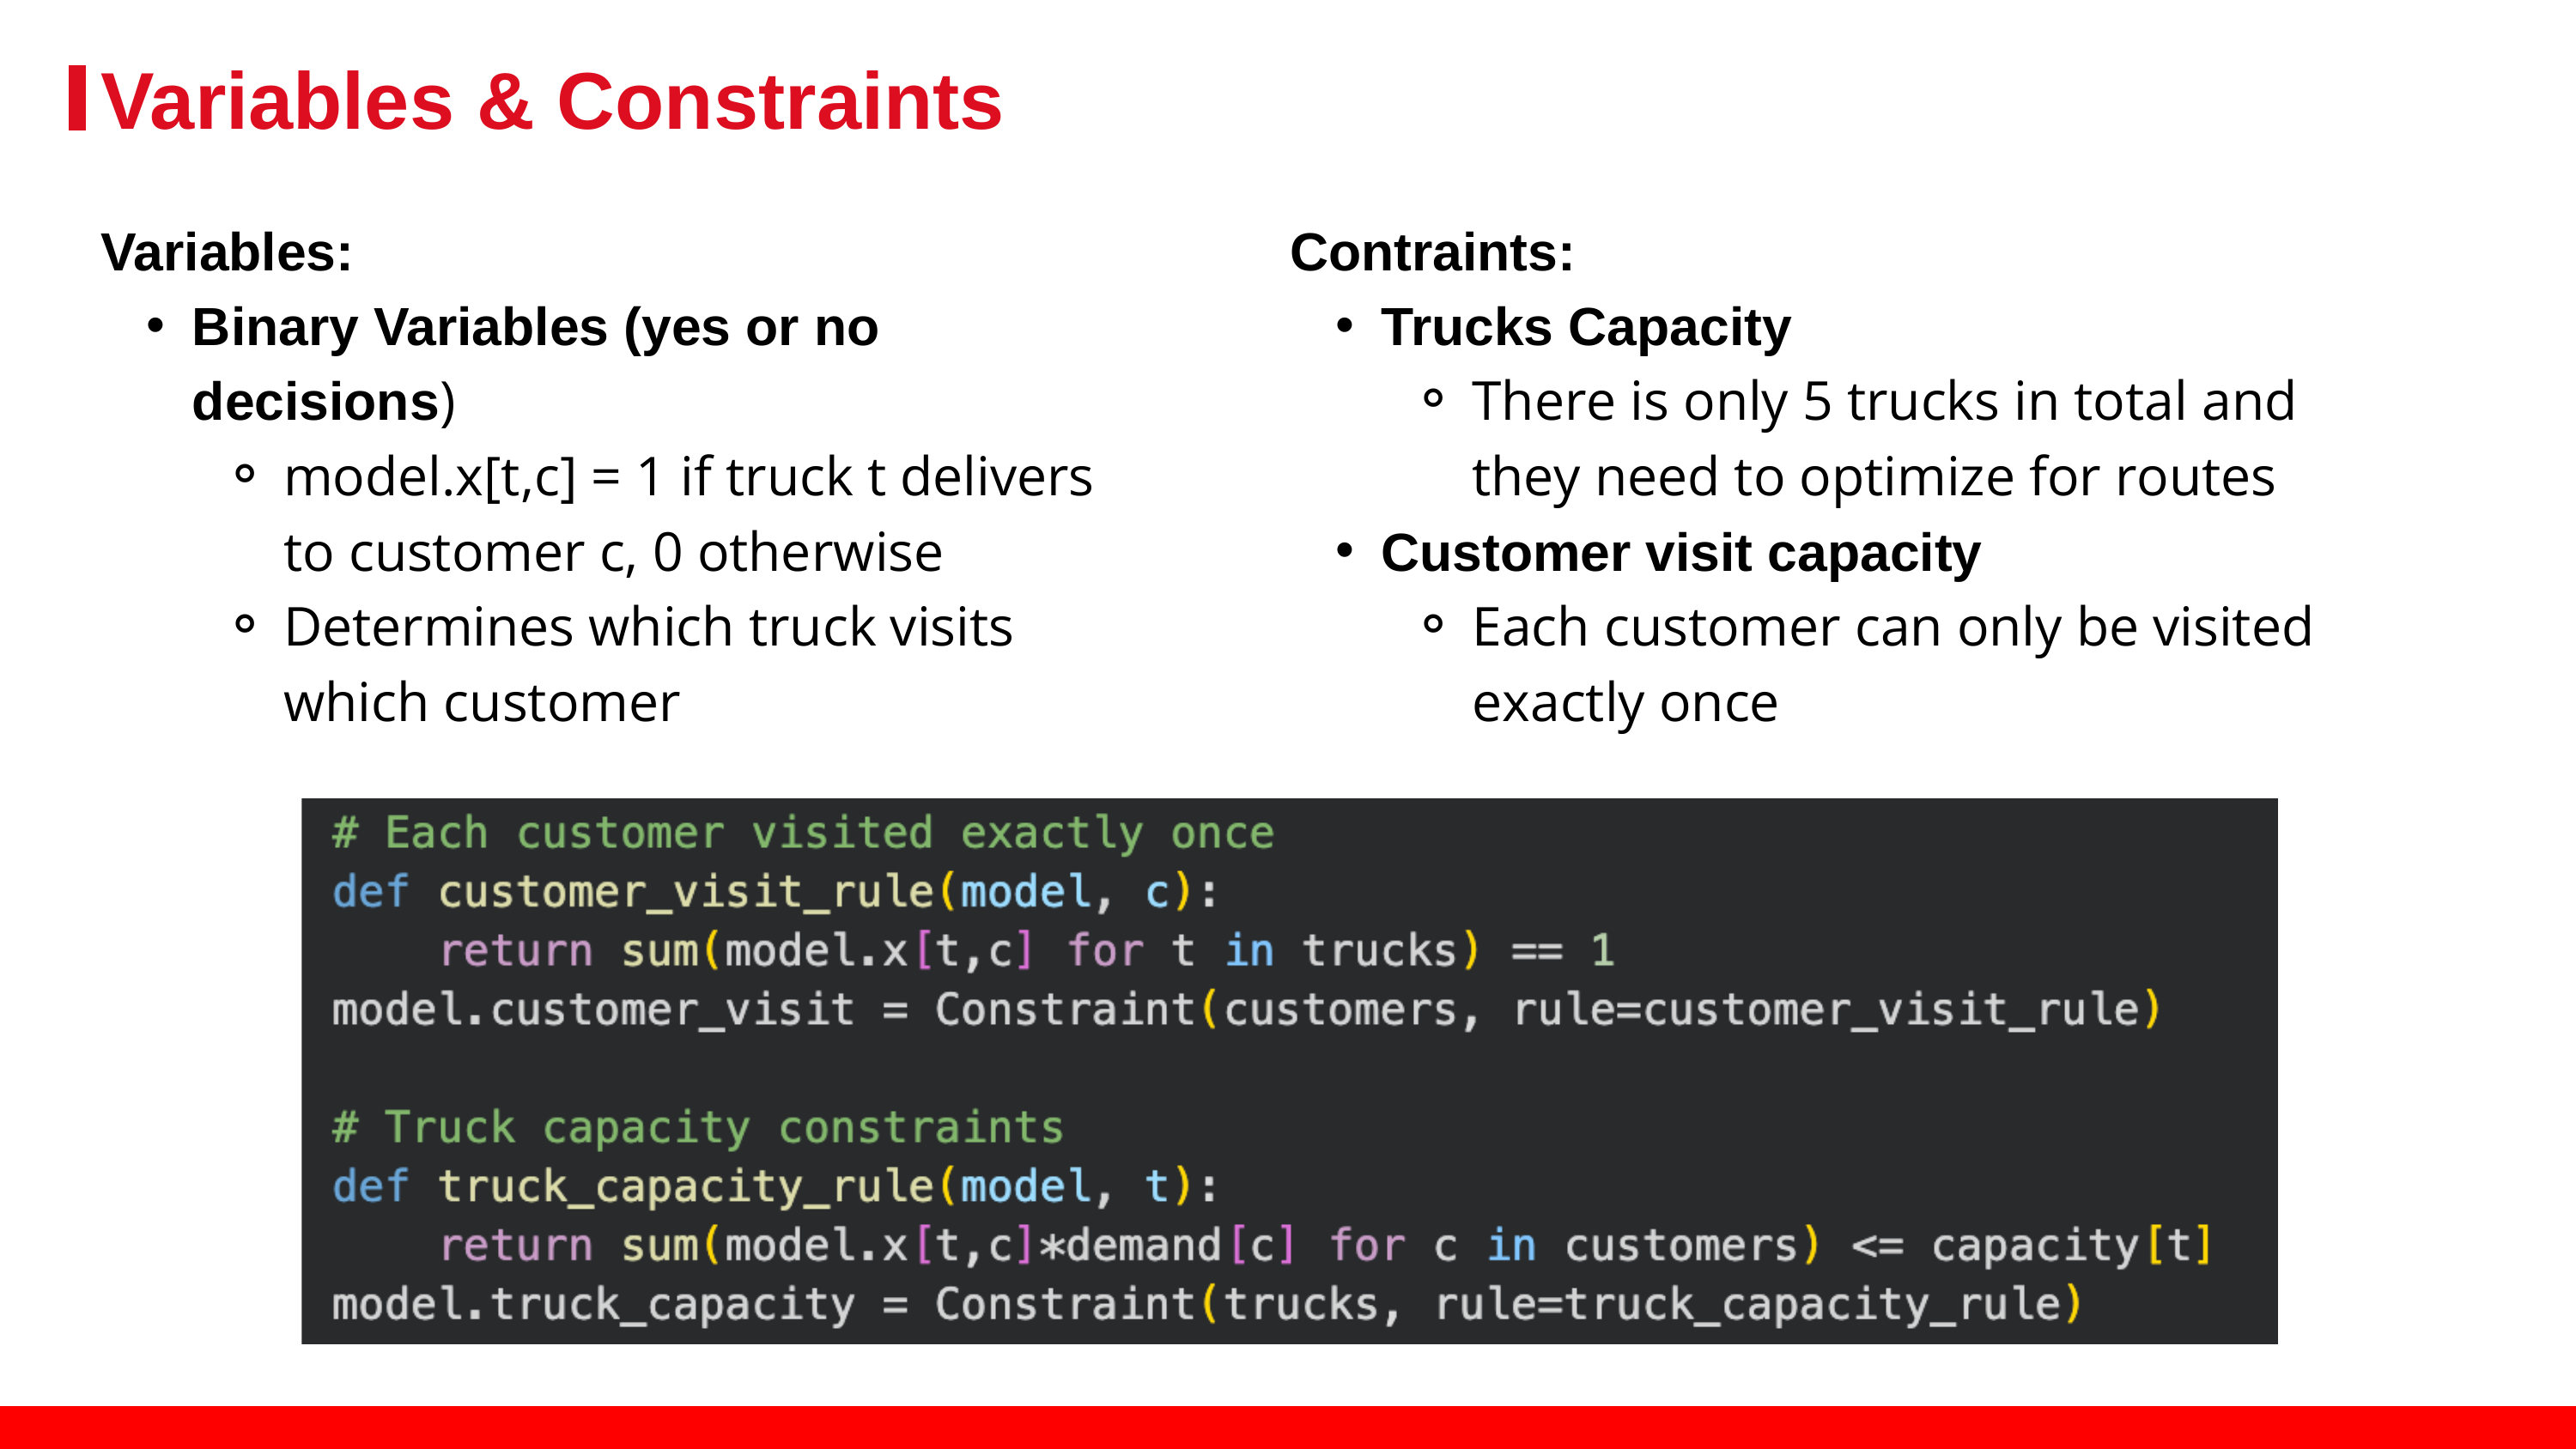

Variables & Constraints

Variables:
Binary Variables (yes or no decisions)
model.x[t,c] = 1 if truck t delivers to customer c, 0 otherwise
Determines which truck visits which customer
Contraints:
Trucks Capacity
There is only 5 trucks in total and they need to optimize for routes
Customer visit capacity
Each customer can only be visited exactly once